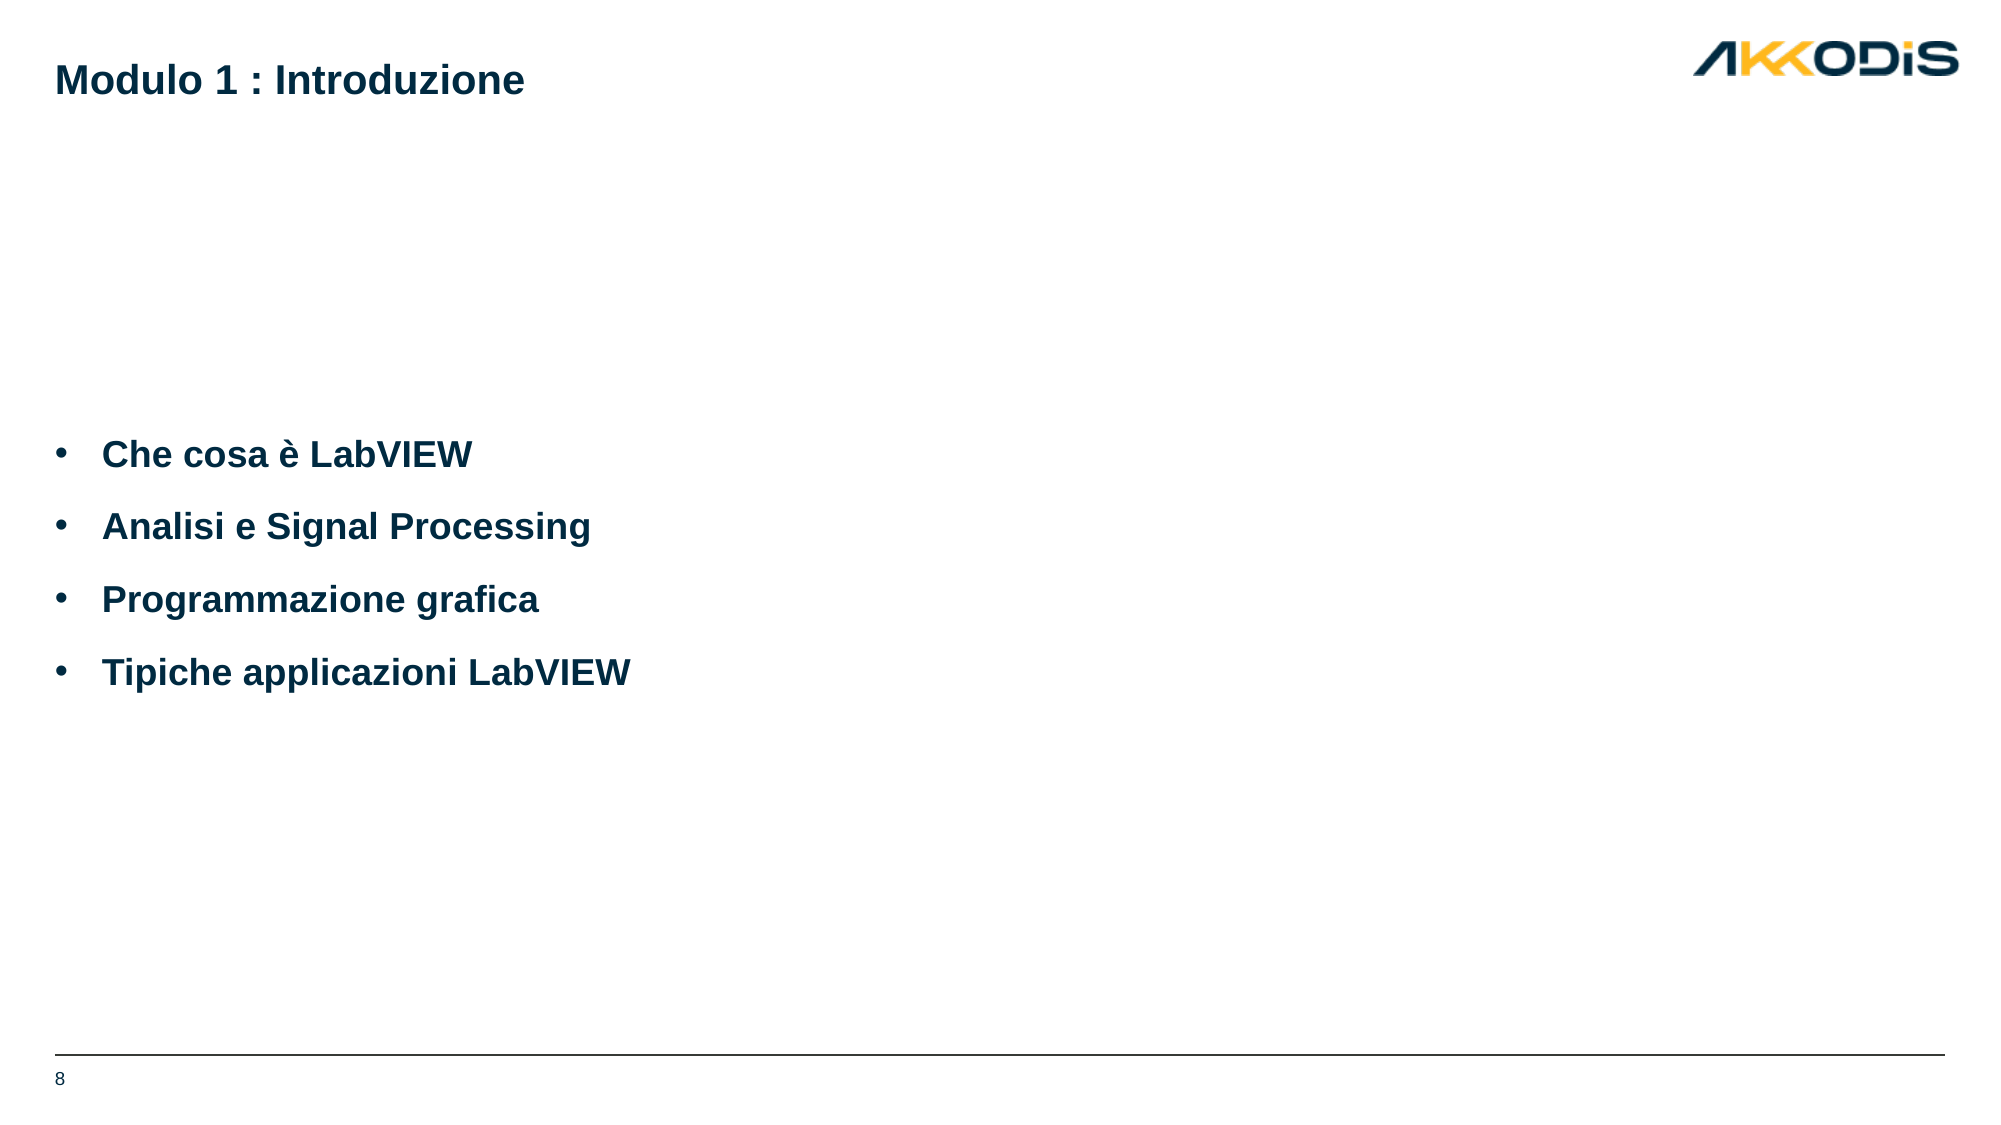

# Modulo 1 : Introduzione

Che cosa è LabVIEW
Analisi e Signal Processing
Programmazione grafica
Tipiche applicazioni LabVIEW

8